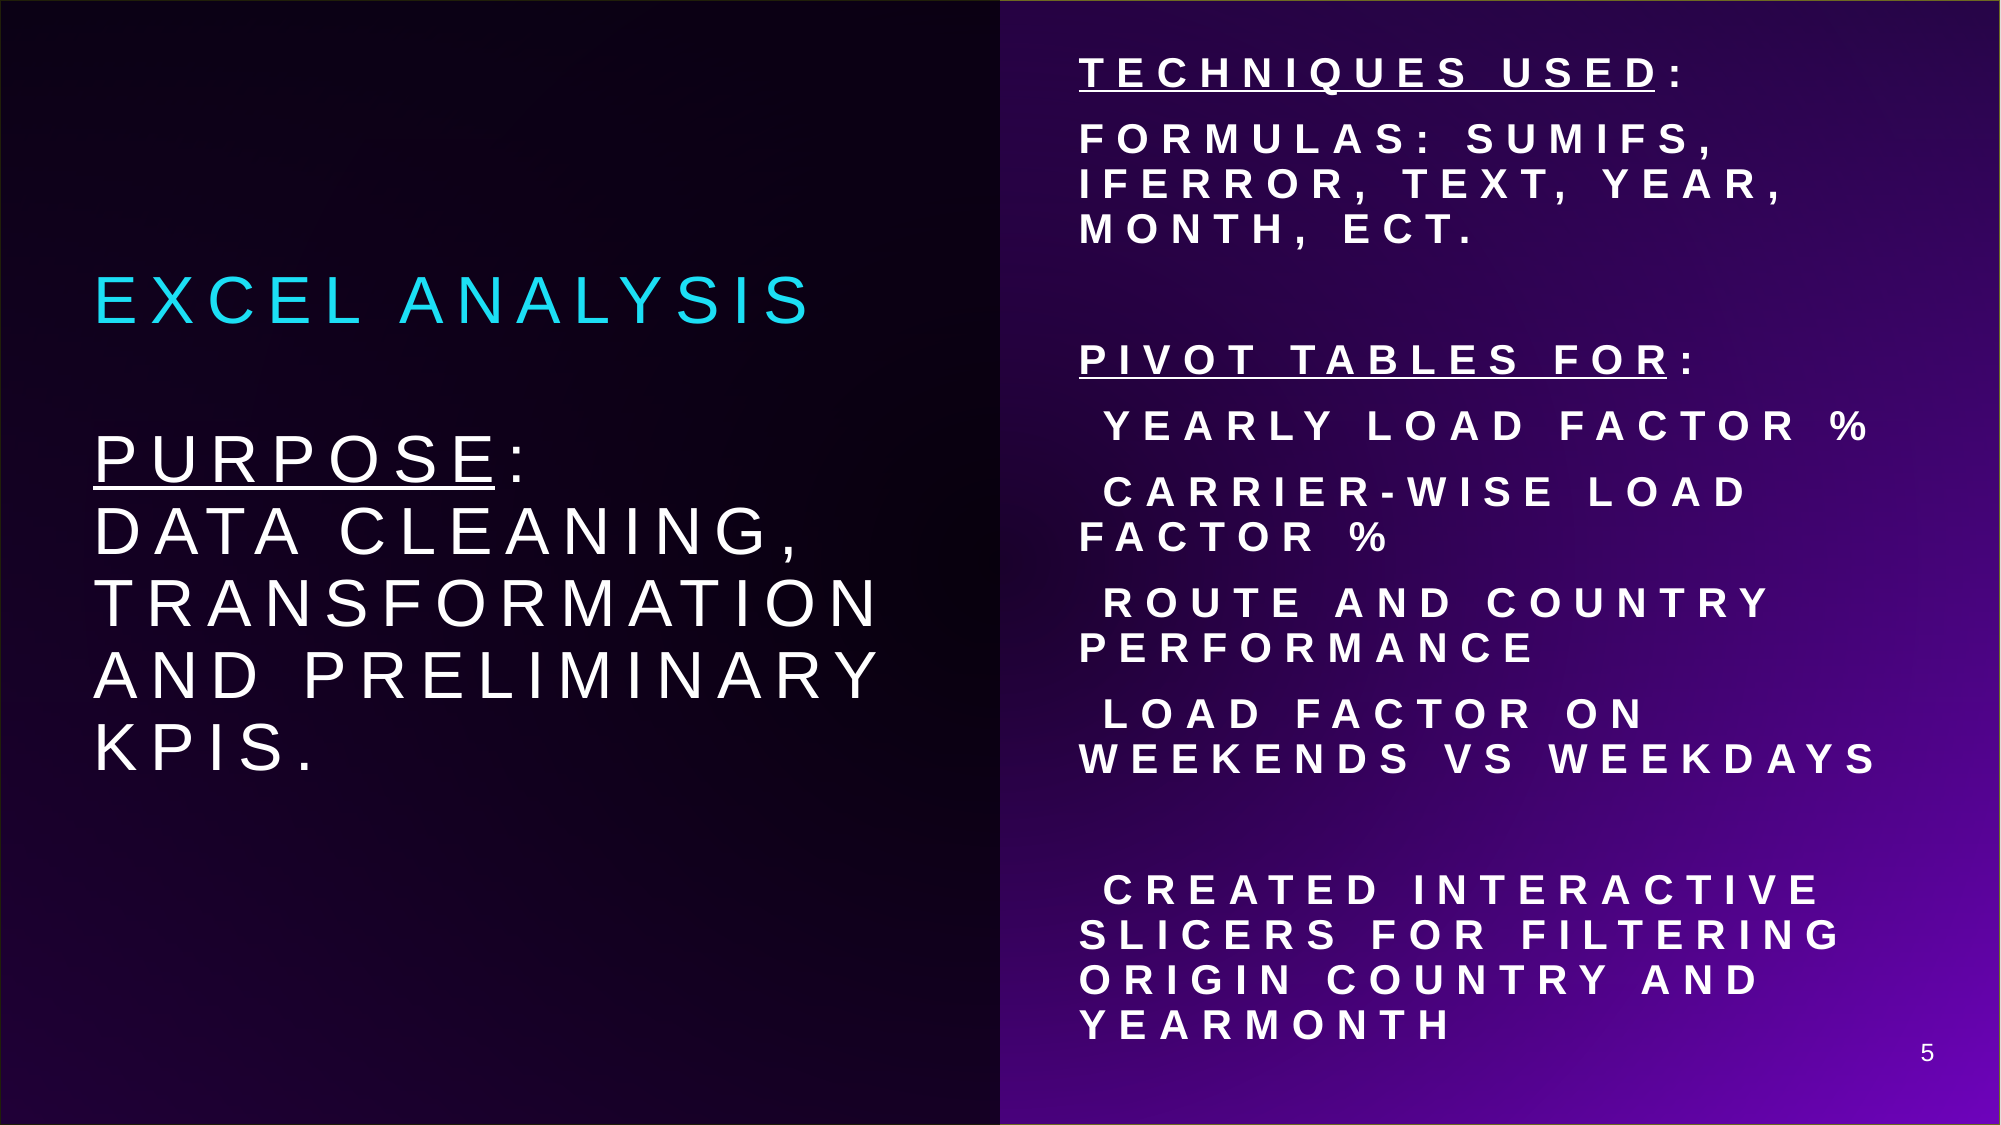

Techniques Used:
Formulas: SUMIFS, IFERROR, TEXT, YEAR, MONTH, Ect.

Pivot Tables for:
 Yearly Load Factor %
 Carrier-wise Load Factor %
 Route and Country performance
 Load Factor on Weekends vs Weekdays

 Created interactive slicers for filtering Origin Country AND YEARMONTH
Excel Analysis
Purpose:
Data cleaning,
transformation and preliminary KPIs.
5